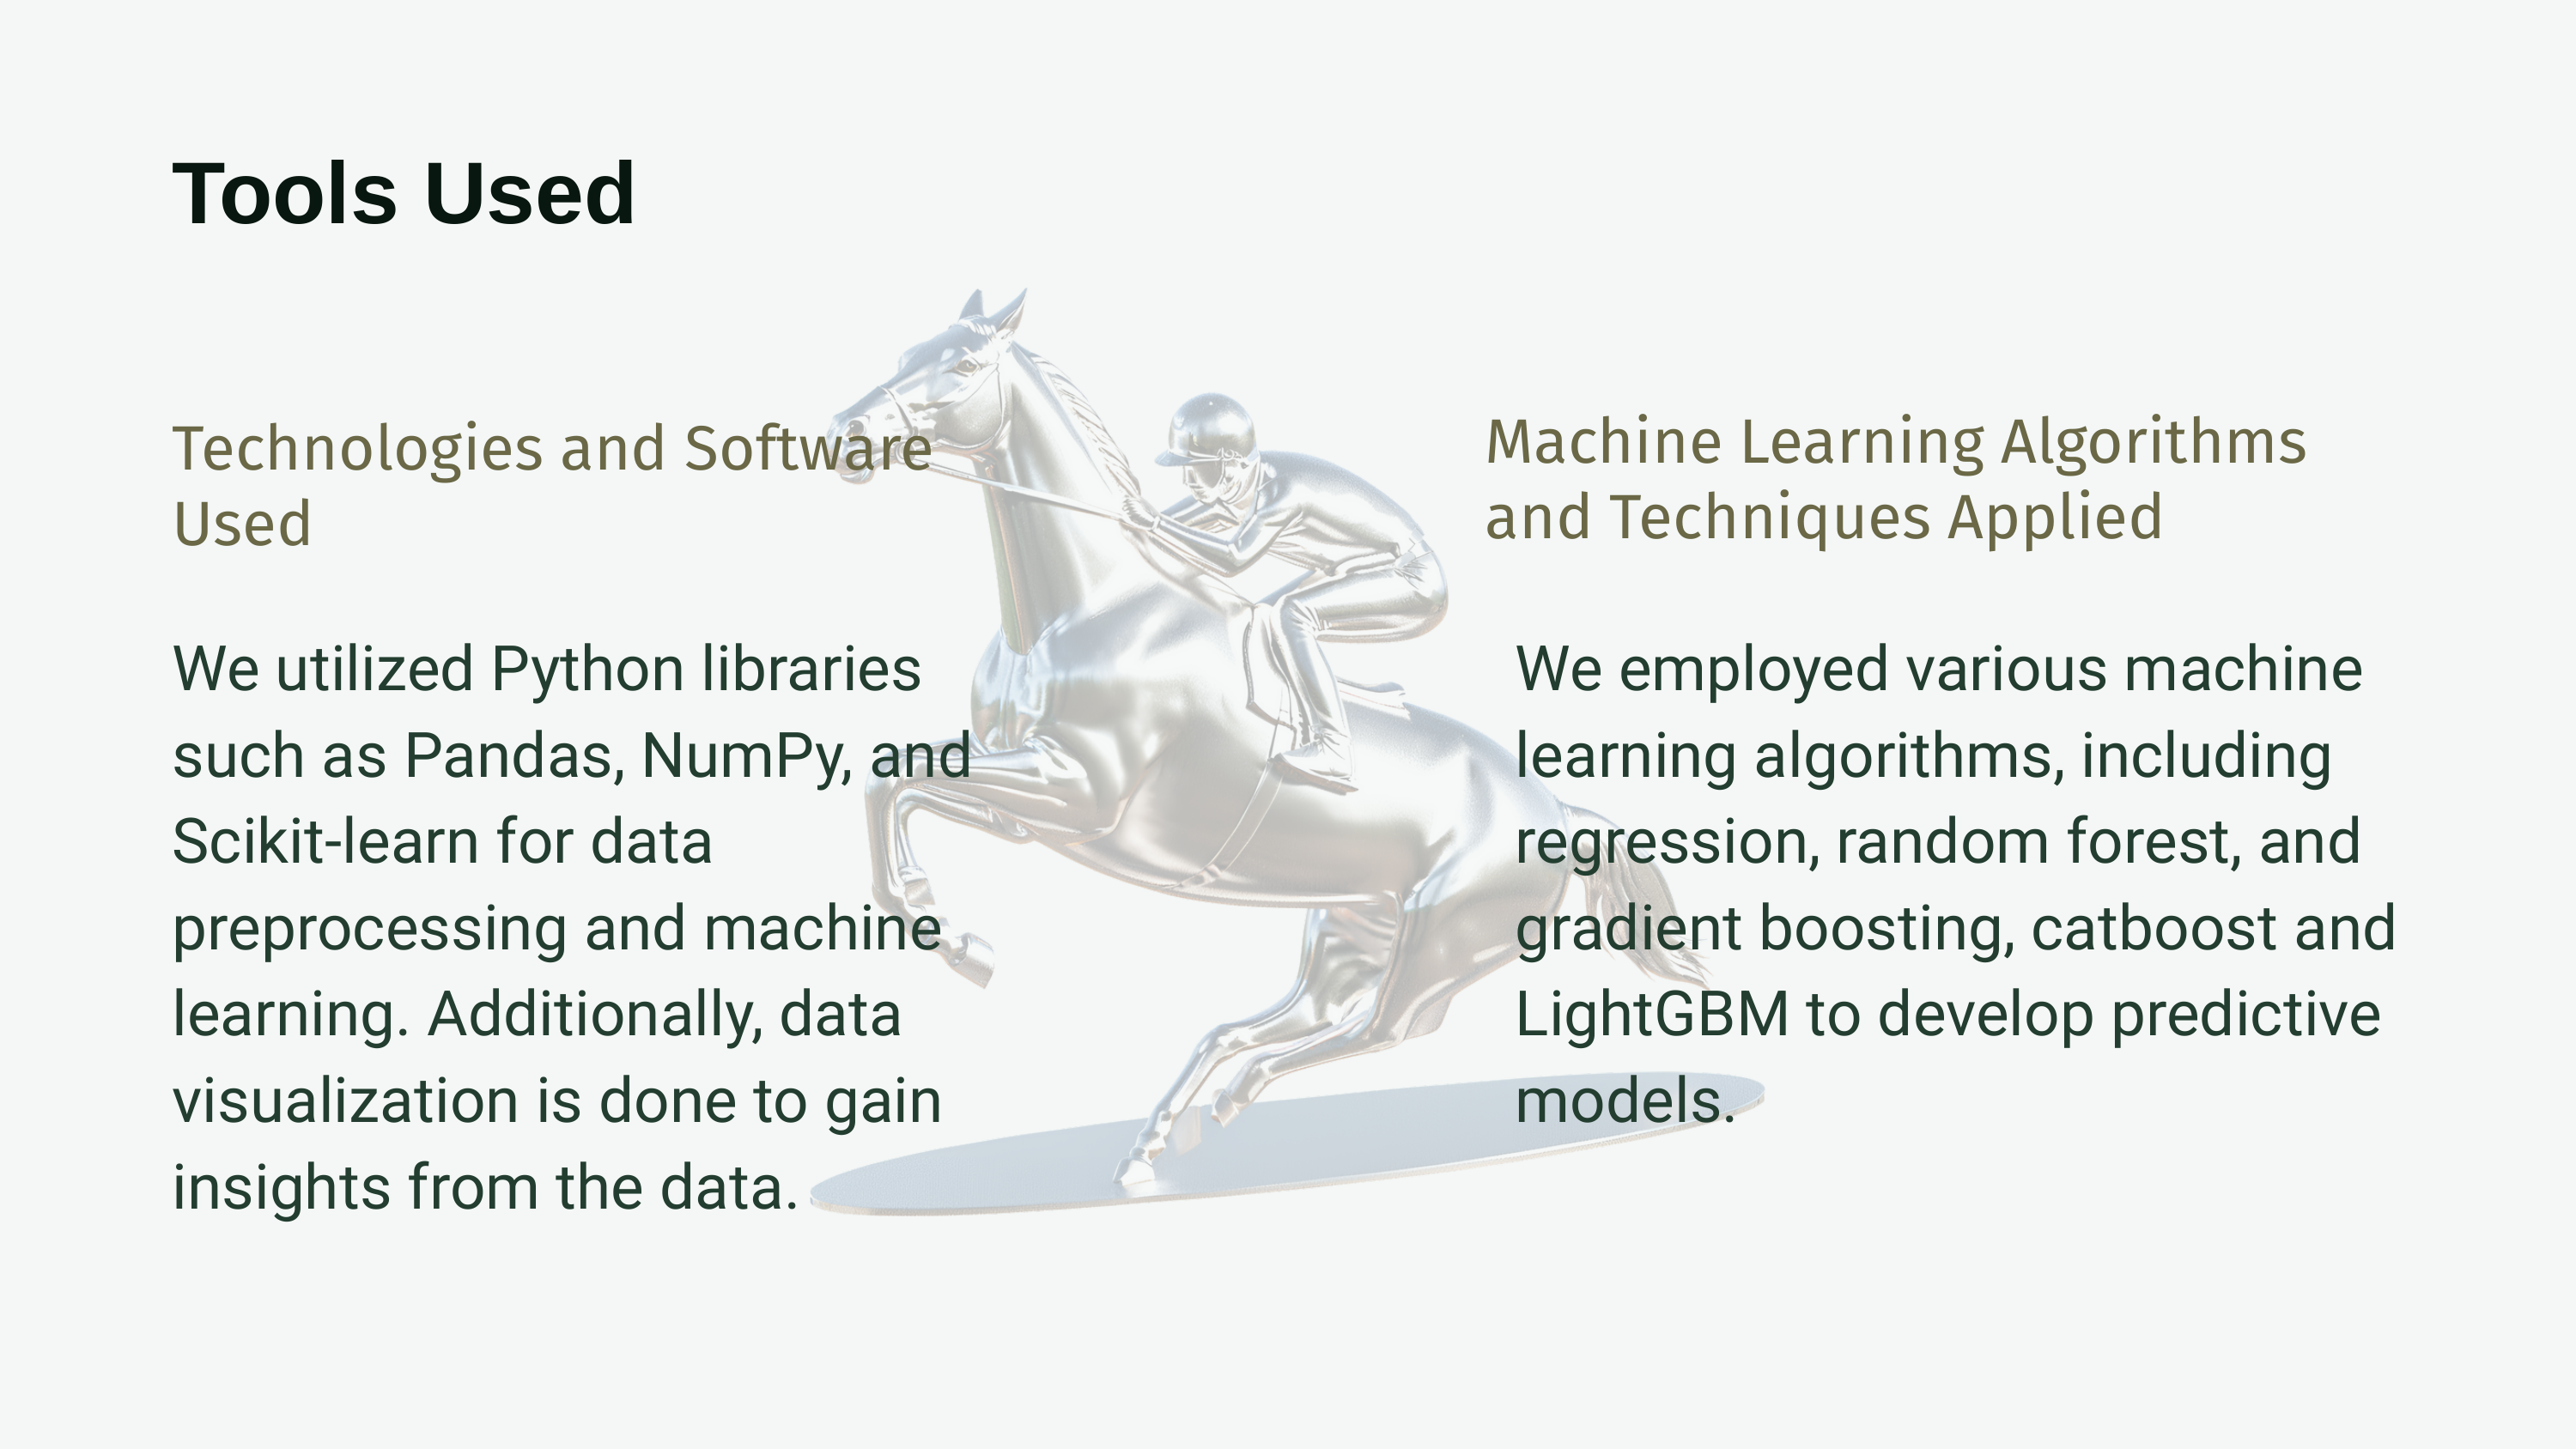

Tools Used

Machine Learning Algorithms and Techniques Applied
Technologies and Software Used
We utilized Python libraries such as Pandas, NumPy, and Scikit-learn for data preprocessing and machine learning. Additionally, data visualization is done to gain insights from the data.
We employed various machine learning algorithms, including regression, random forest, and gradient boosting, catboost and LightGBM to develop predictive models.